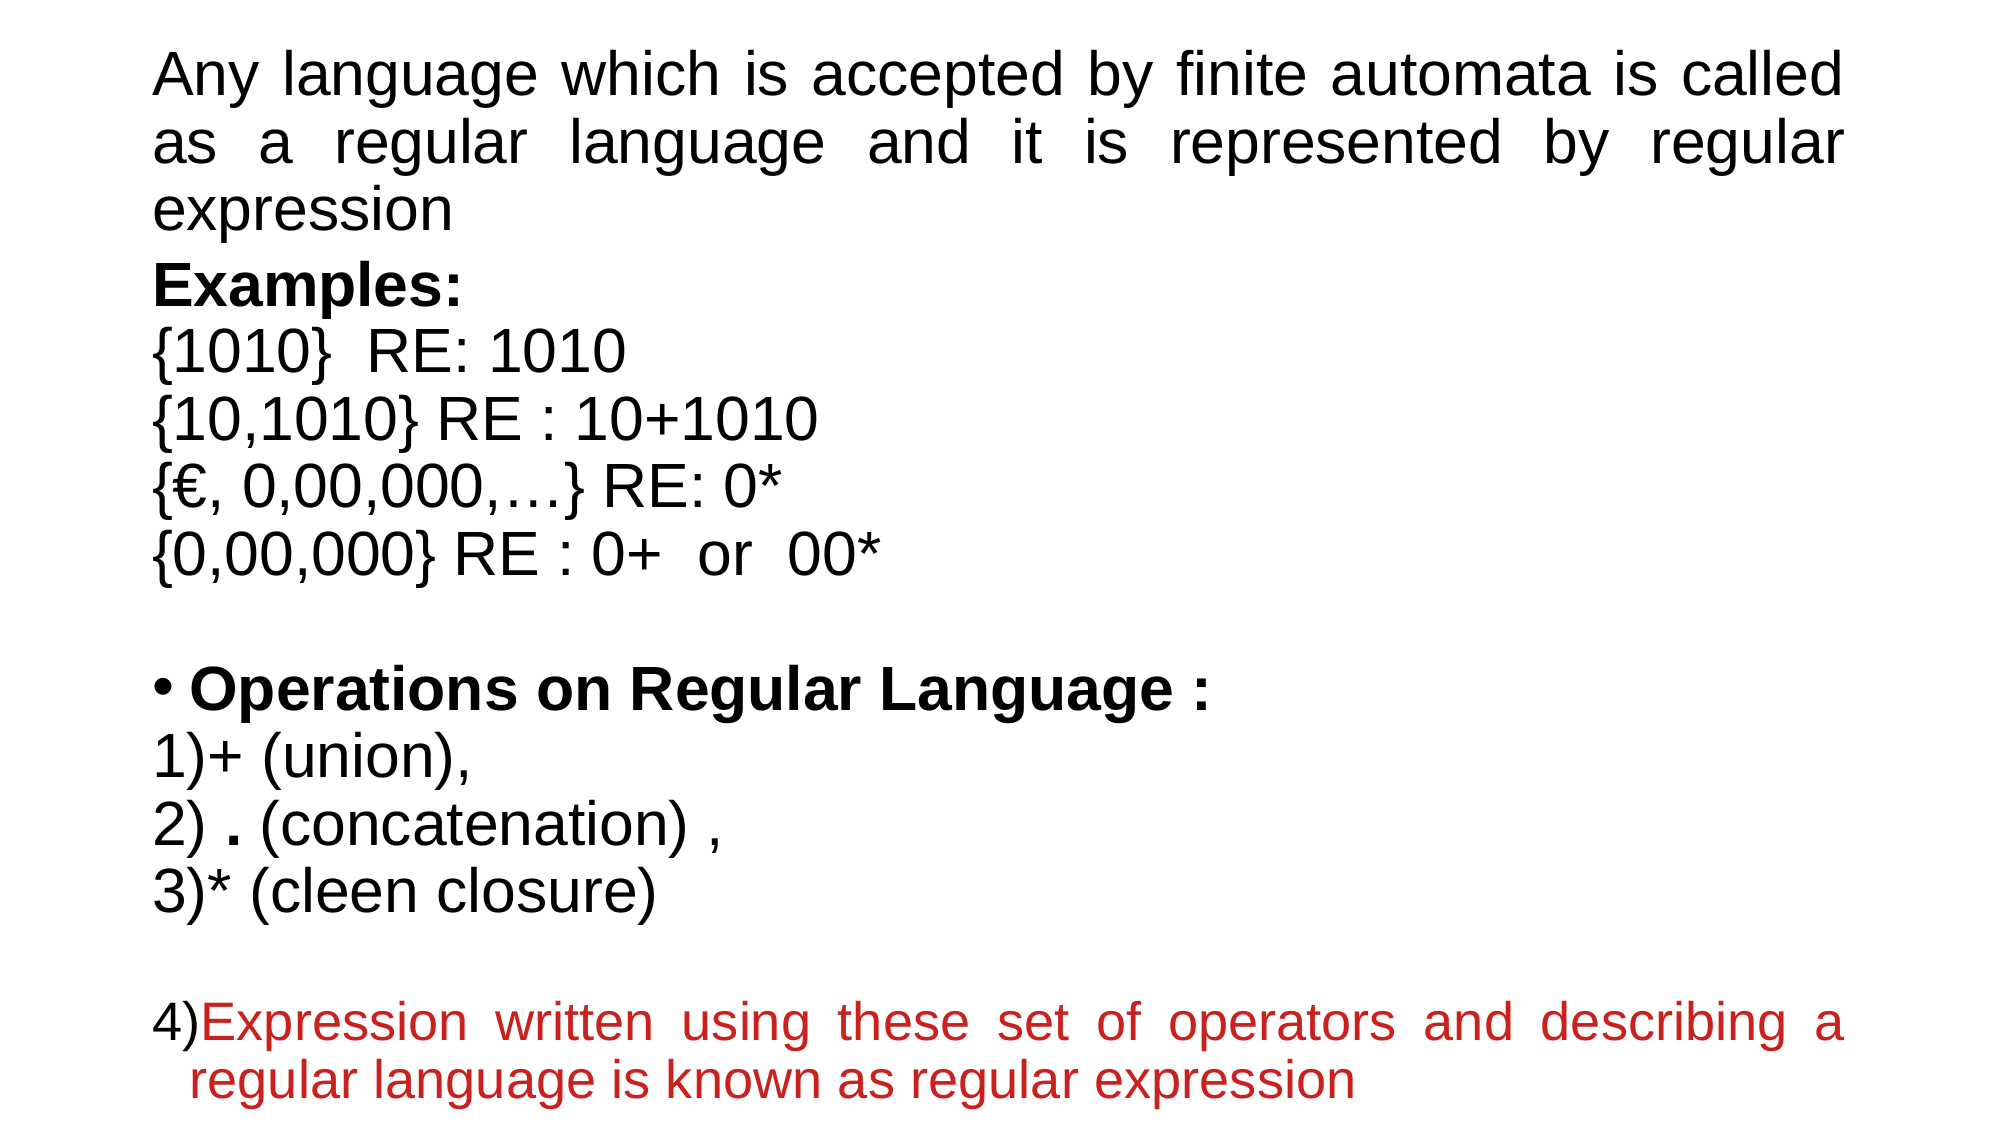

Any language which is accepted by finite automata is called as a regular language and it is represented by regular expression
Examples:
{1010}  RE: 1010
{10,1010} RE : 10+1010
{€, 0,00,000,…} RE: 0*
{0,00,000} RE : 0+  or  00*

Operations on Regular Language :
+ (union),
 . (concatenation) ,
* (cleen closure)

Expression written using these set of operators and describing a regular language is known as regular expression